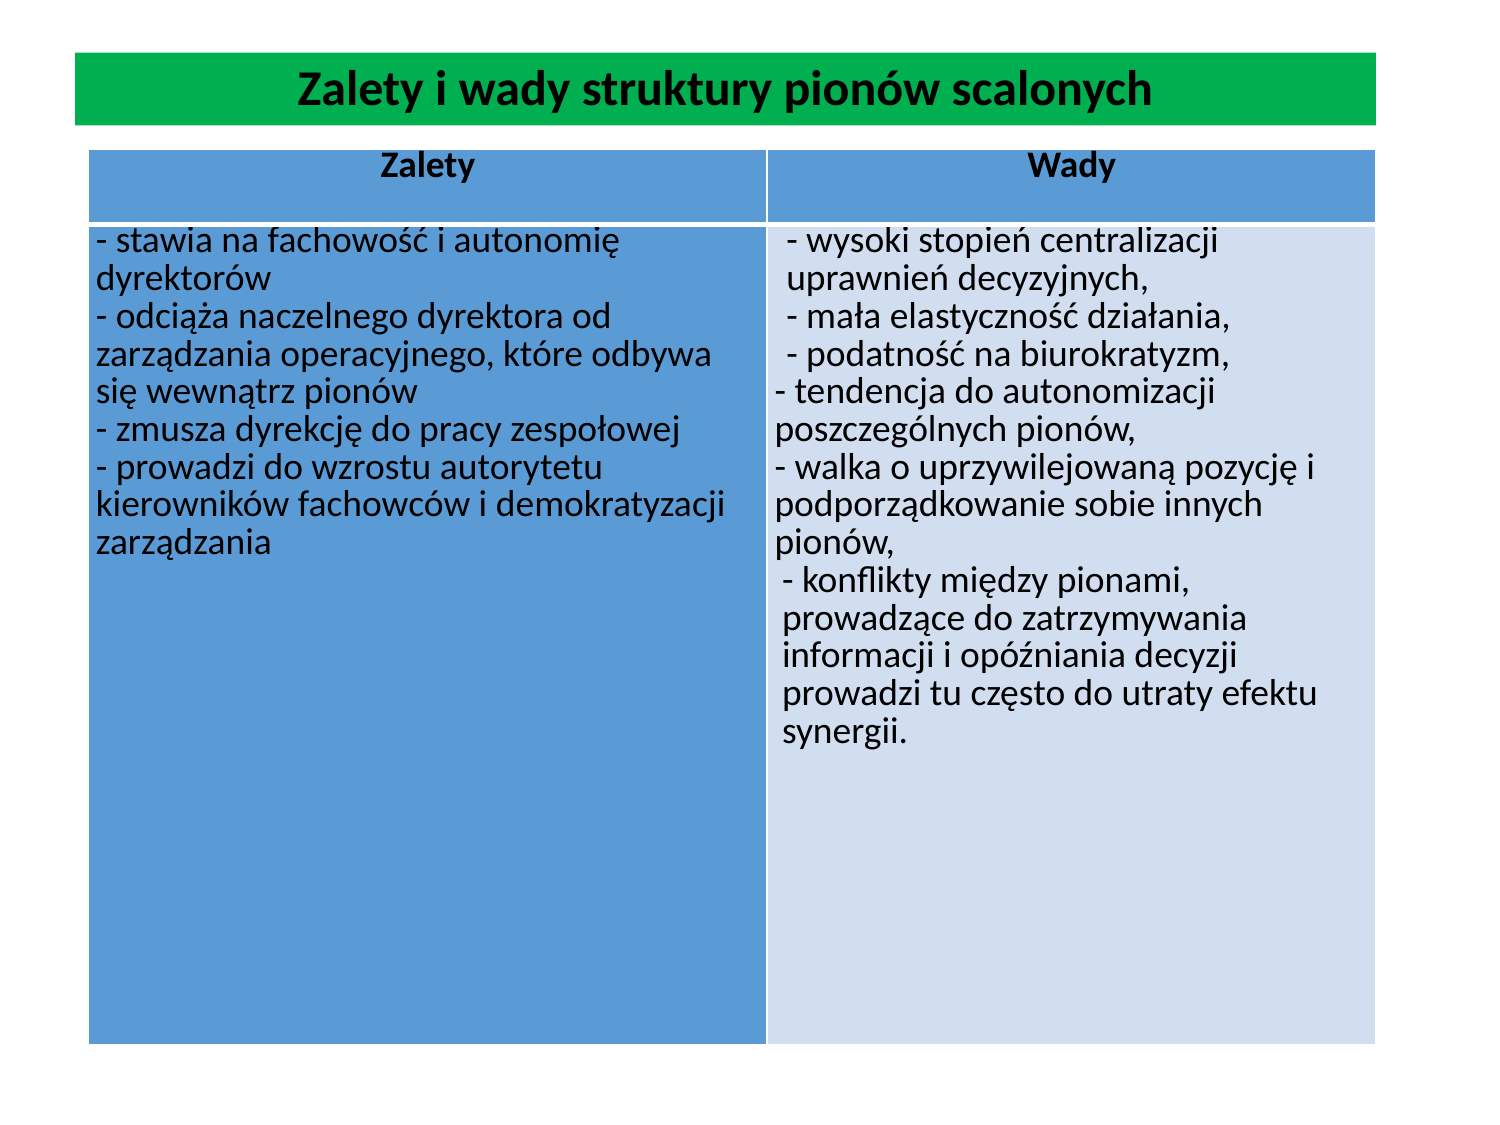

# Zalety i wady struktury pionów scalonych
| Zalety | Wady |
| --- | --- |
| - stawia na fachowość i autonomię dyrektorów - odciąża naczelnego dyrektora od zarządzania operacyjnego, które odbywa się wewnątrz pionów - zmusza dyrekcję do pracy zespołowej - prowadzi do wzrostu autorytetu kierowników fachowców i demokratyzacji zarządzania | - wysoki stopień centralizacji uprawnień decyzyjnych, - mała elastyczność działania, - podatność na biurokratyzm, - tendencja do autonomizacji poszczególnych pionów, - walka o uprzywilejowaną pozycję i podporządkowanie sobie innych pionów, - konflikty między pionami, prowadzące do zatrzymywania informacji i opóźniania decyzji prowadzi tu często do utraty efektu synergii. |